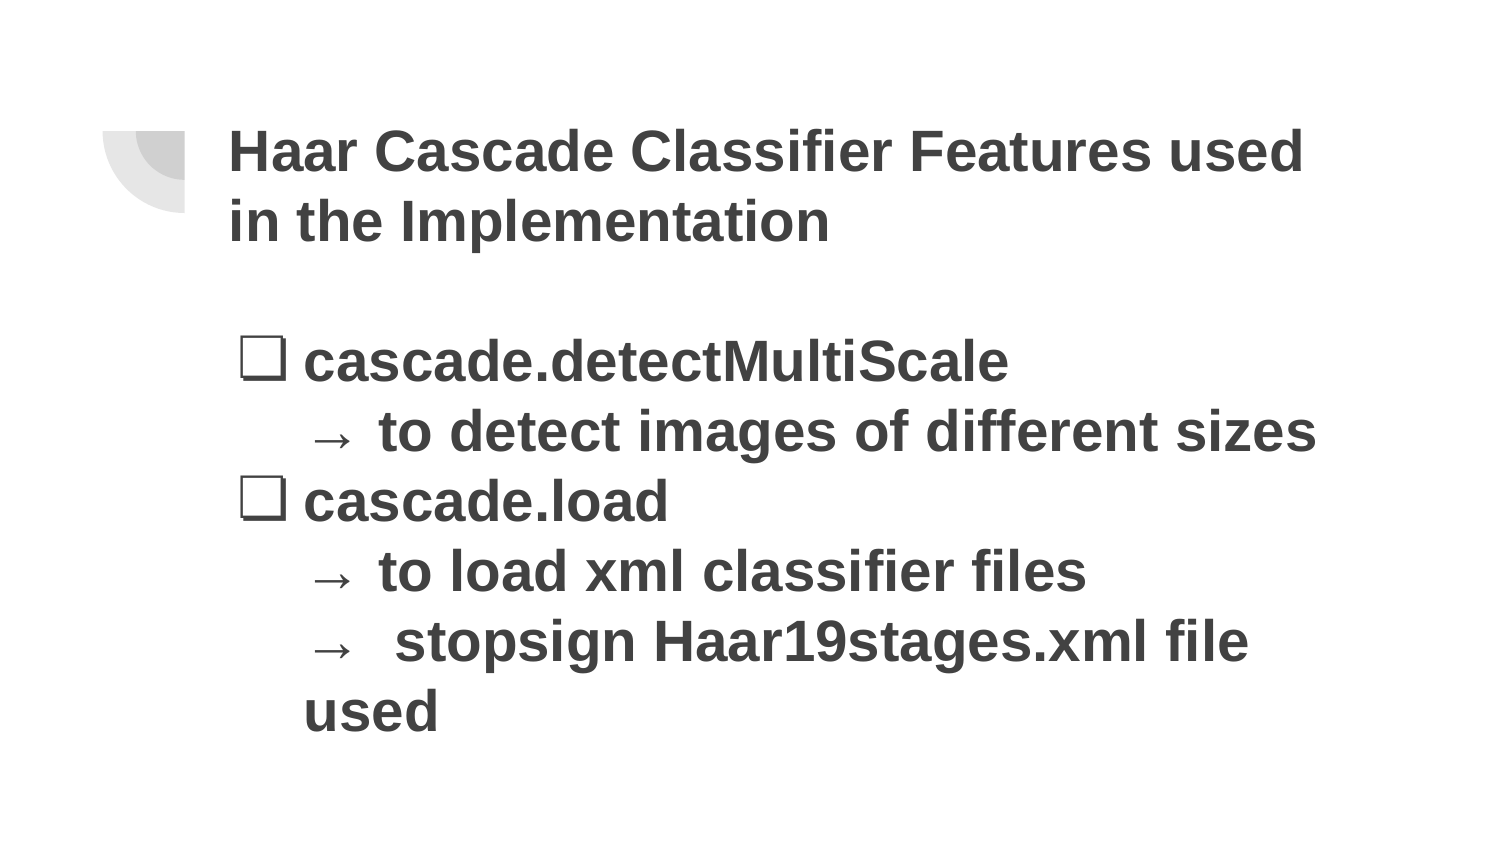

# Haar Cascade Classifier Features used in the Implementation

cascade.detectMultiScale
→ to detect images of different sizes
cascade.load
→ to load xml classifier files
→  stopsign Haar19stages.xml file     used